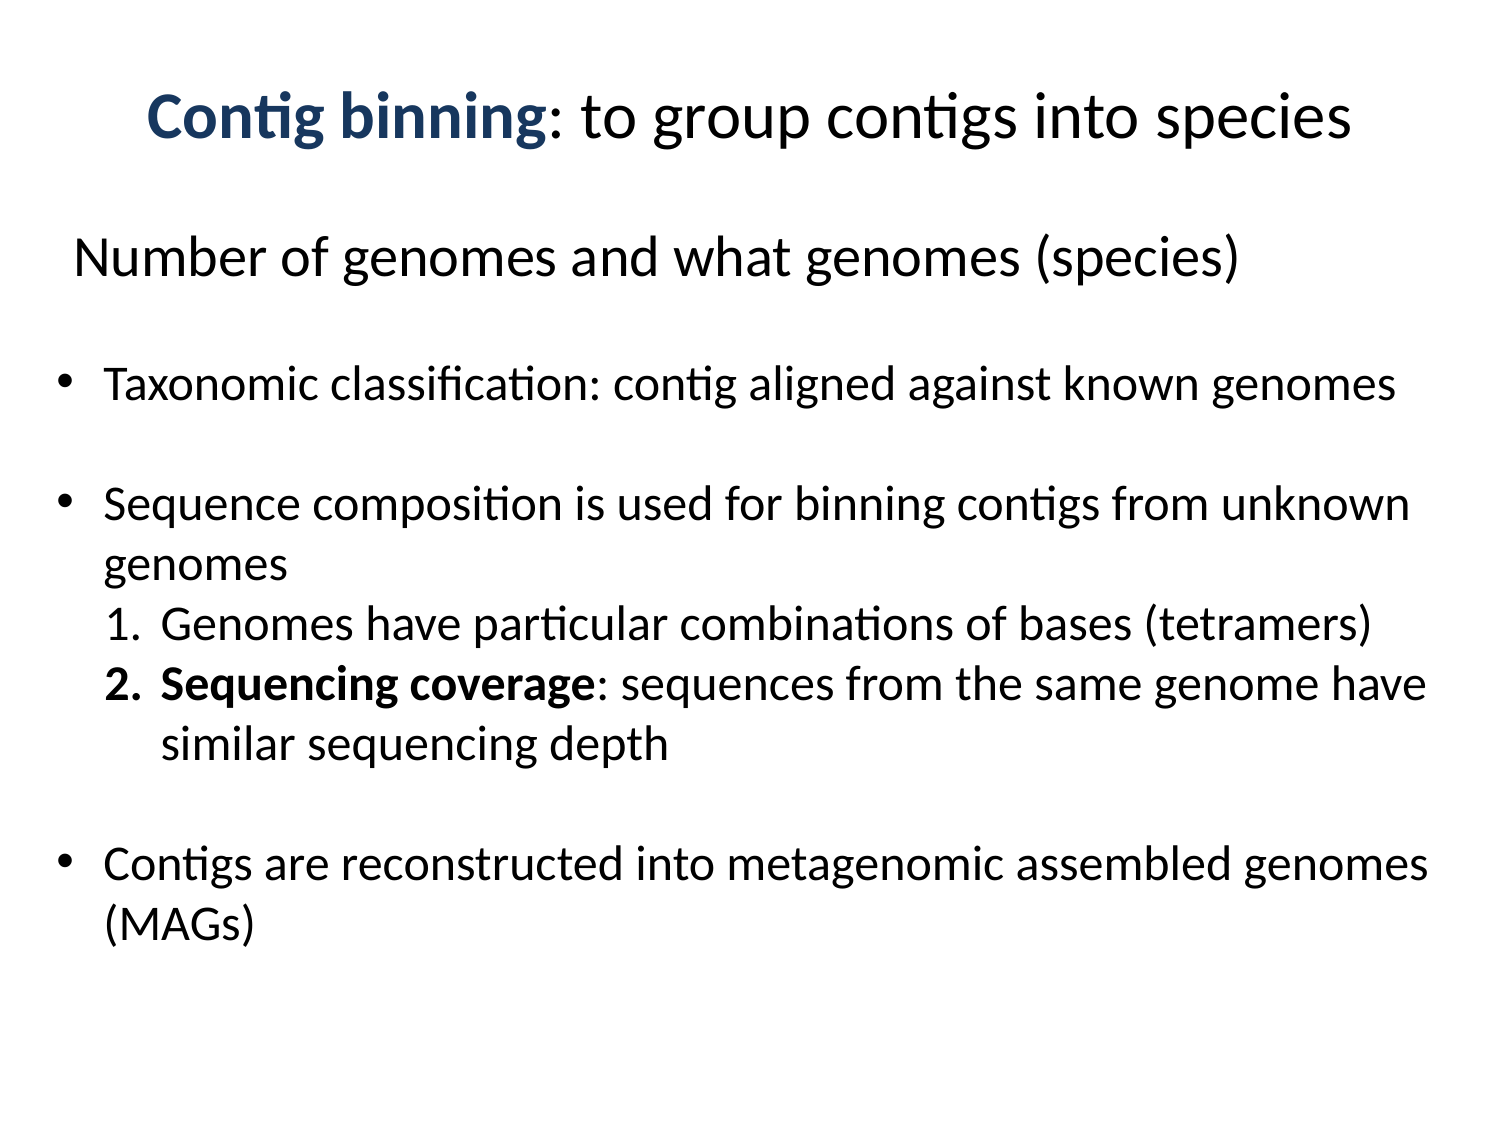

# Contig binning: to group contigs into species
Number of genomes and what genomes (species)
Taxonomic classification: contig aligned against known genomes

Sequence composition is used for binning contigs from unknown genomes
Genomes have particular combinations of bases (tetramers)
Sequencing coverage: sequences from the same genome have similar sequencing depth

Contigs are reconstructed into metagenomic assembled genomes (MAGs)